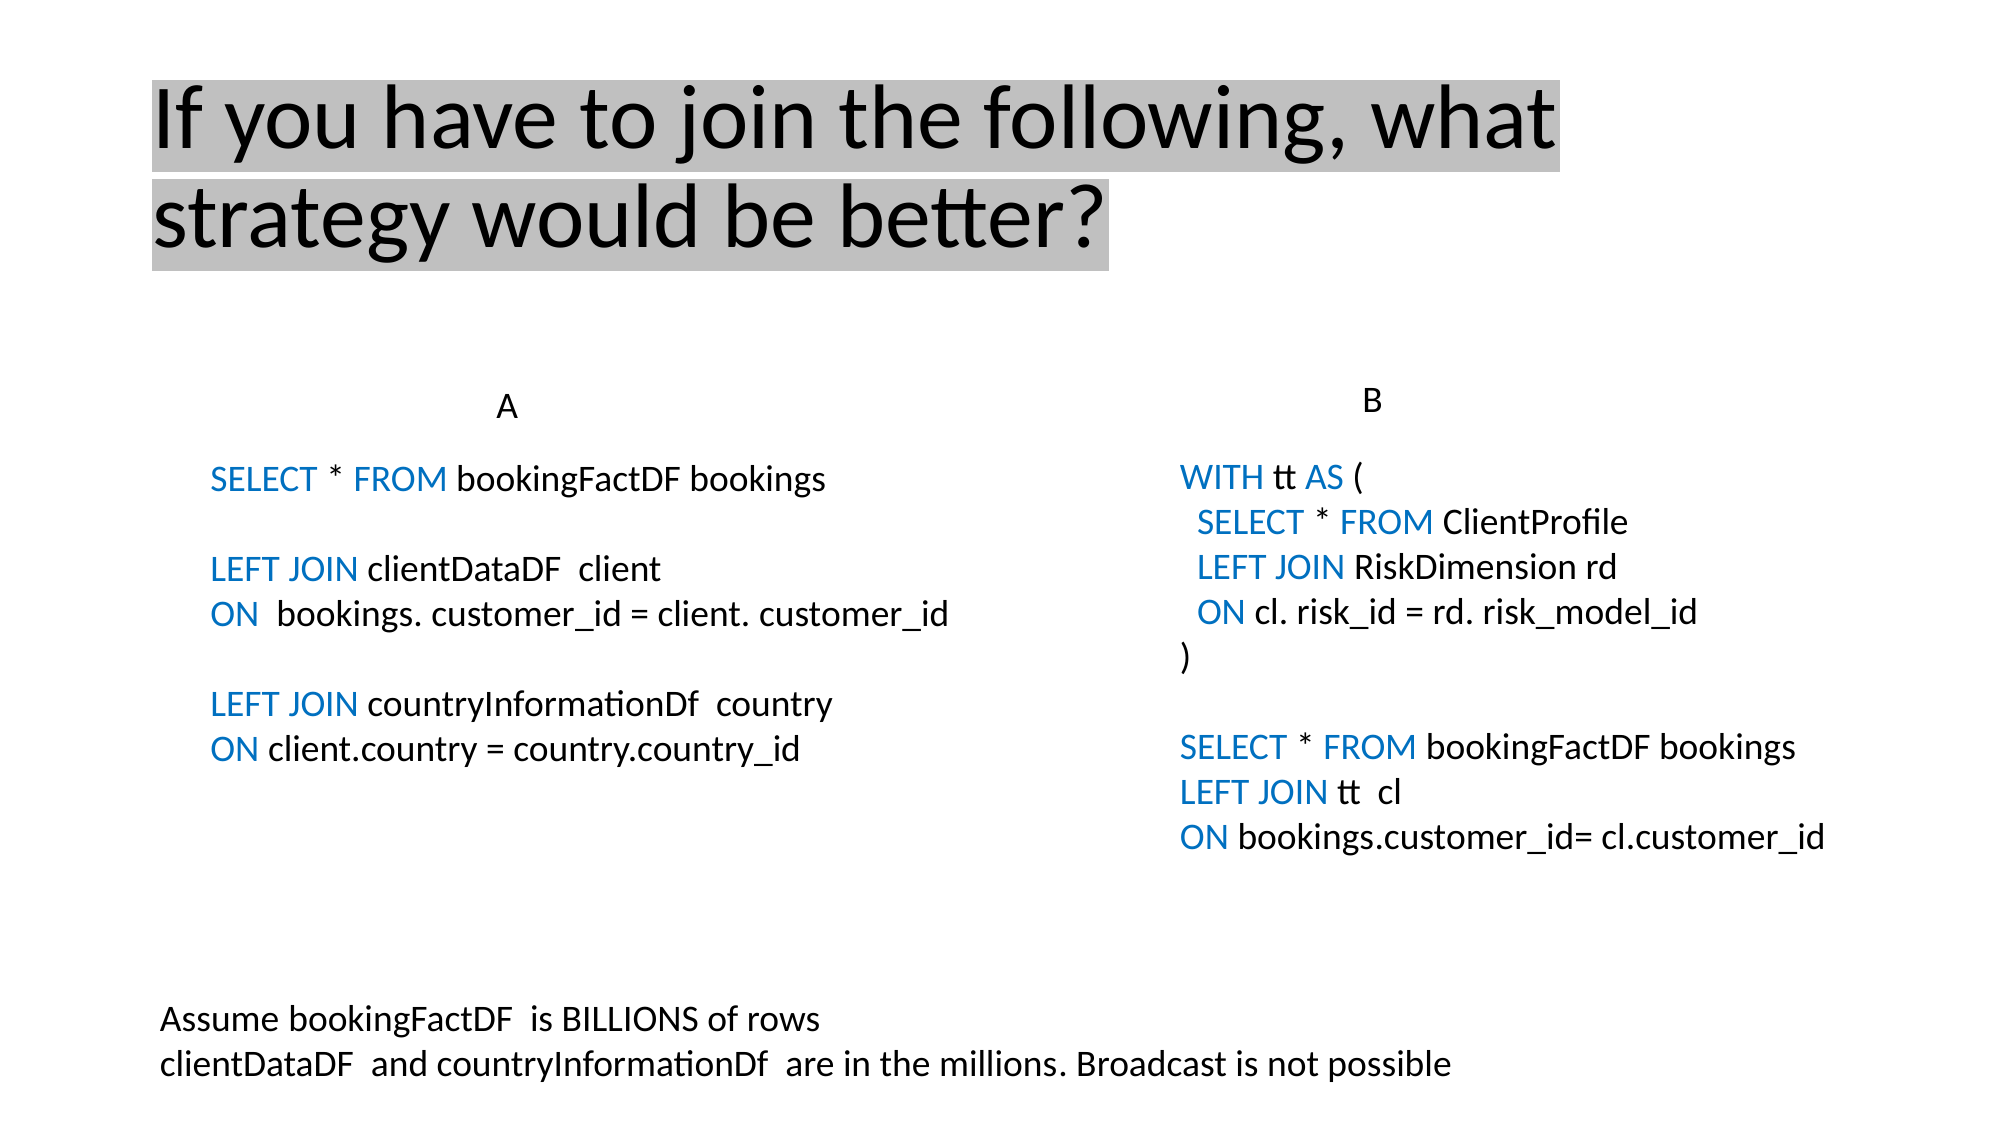

# If you have to join the following, what strategy would be better?
B
A
WITH tt AS (
  SELECT * FROM ClientProfile
  LEFT JOIN RiskDimension rd
  ON cl. risk_id = rd. risk_model_id
)

SELECT * FROM bookingFactDF bookings
LEFT JOIN tt  cl
ON bookings.customer_id= cl.customer_id
SELECT * FROM bookingFactDF bookings
LEFT JOIN clientDataDF  client
ON  bookings. customer_id = client. customer_id
LEFT JOIN countryInformationDf  country
ON client.country = country.country_id
Assume bookingFactDF  is BILLIONS of rows
clientDataDF  and countryInformationDf  are in the millions. Broadcast is not possible